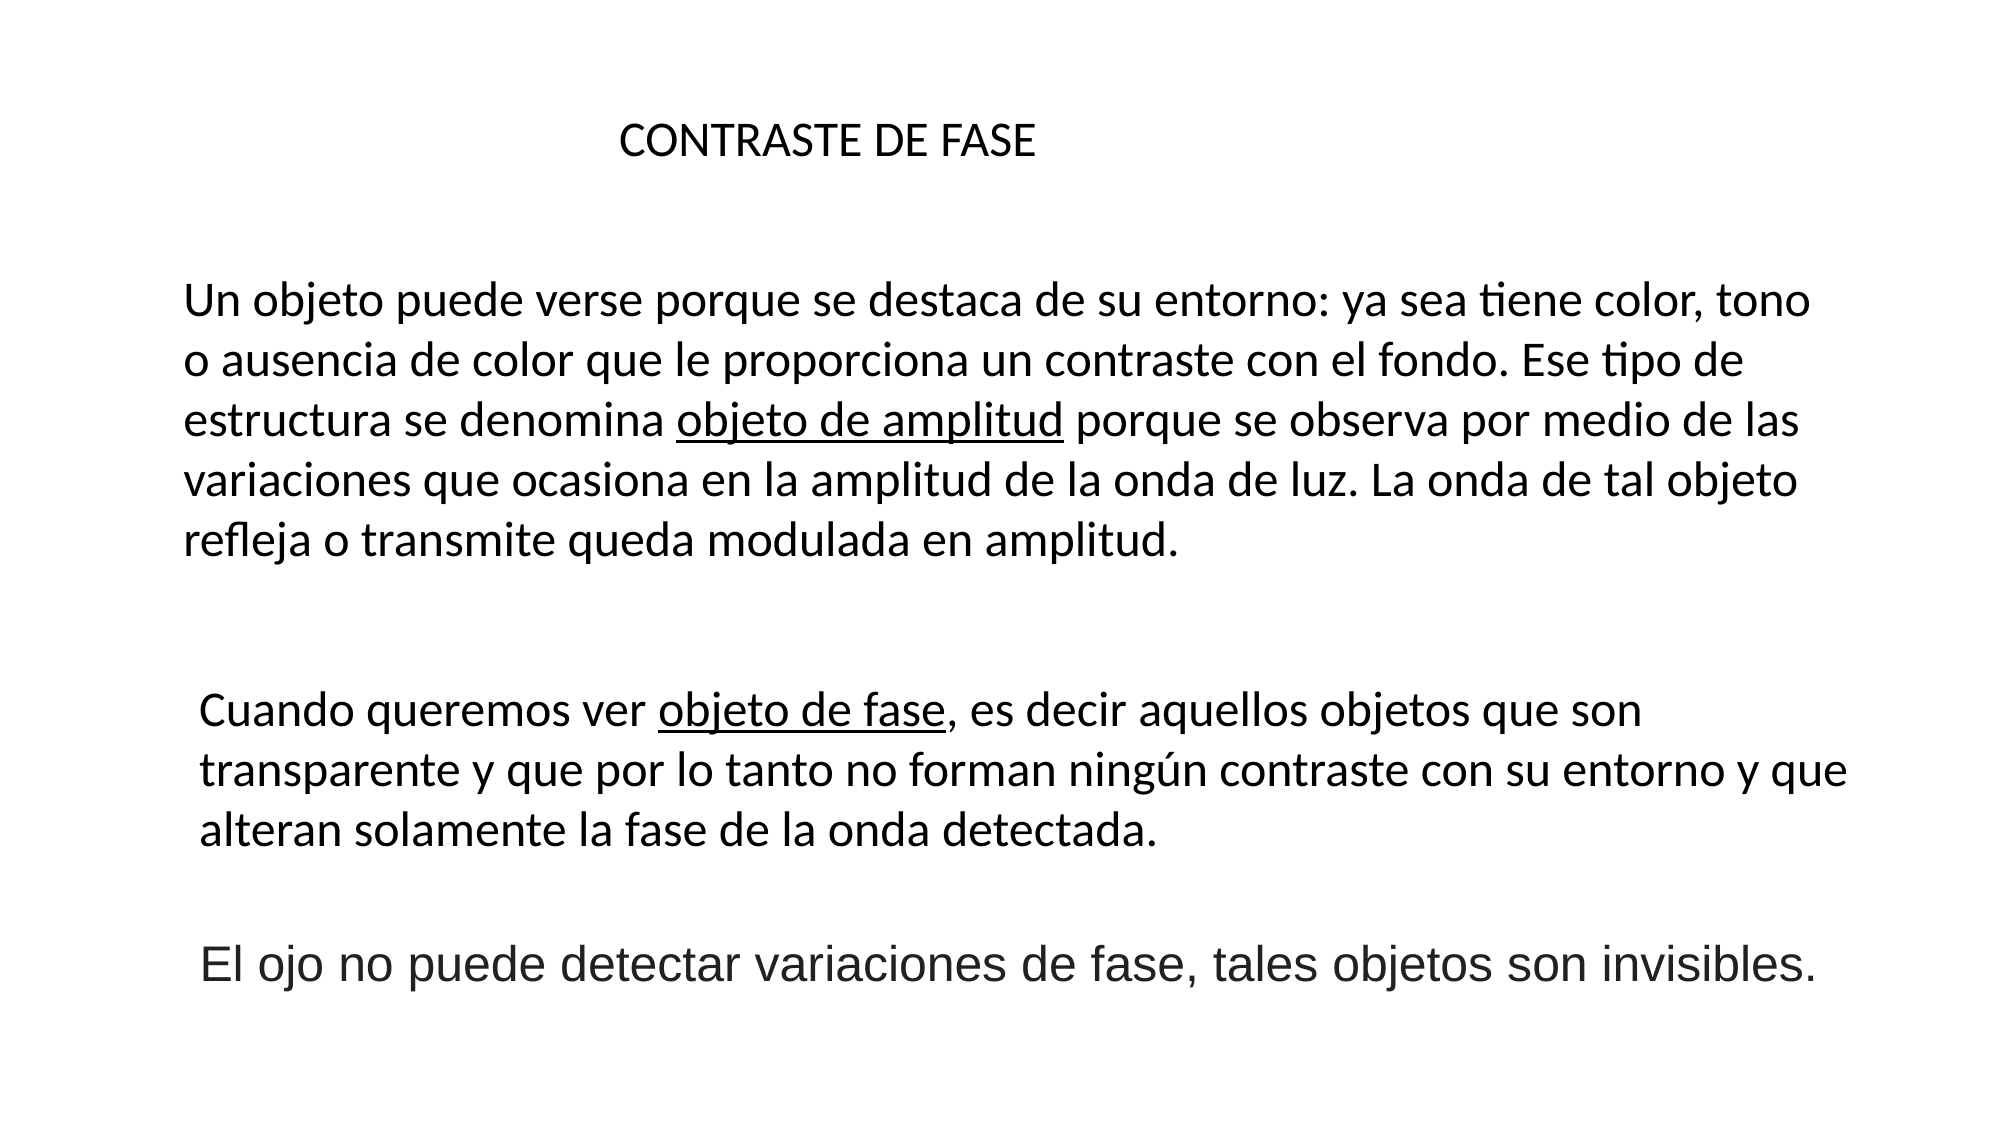

CONTRASTE DE FASE
Un objeto puede verse porque se destaca de su entorno: ya sea tiene color, tono o ausencia de color que le proporciona un contraste con el fondo. Ese tipo de estructura se denomina objeto de amplitud porque se observa por medio de las variaciones que ocasiona en la amplitud de la onda de luz. La onda de tal objeto refleja o transmite queda modulada en amplitud.
Cuando queremos ver objeto de fase, es decir aquellos objetos que son transparente y que por lo tanto no forman ningún contraste con su entorno y que alteran solamente la fase de la onda detectada.
El ojo no puede detectar variaciones de fase, tales objetos son invisibles.